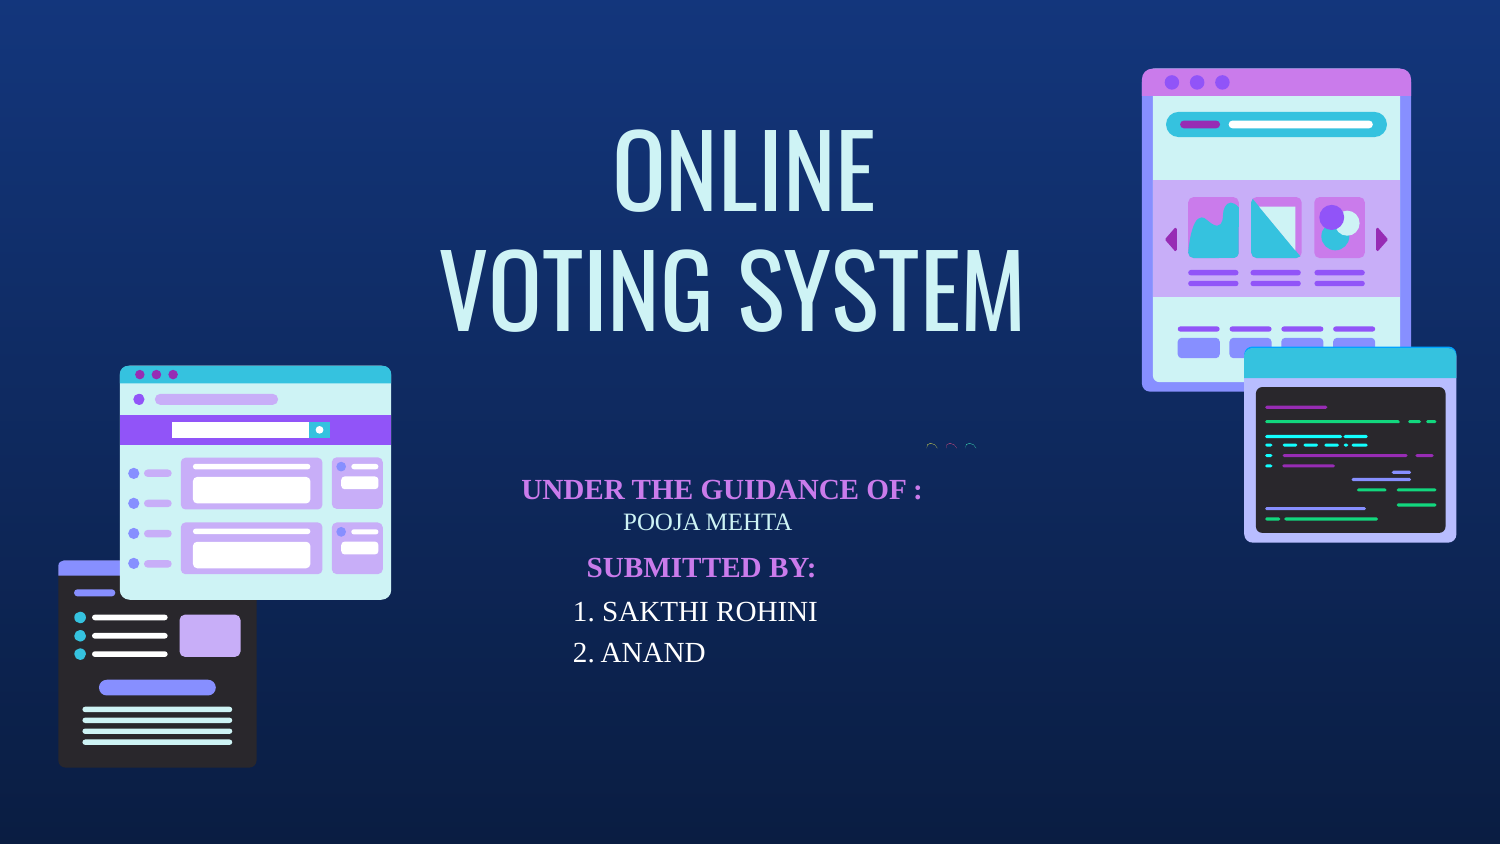

# ONLINE VOTING SYSTEM

    UNDER THE GUIDANCE OF :
POOJA MEHTA
  SUBMITTED BY:

1. SAKTHI ROHINI
2. ANAND